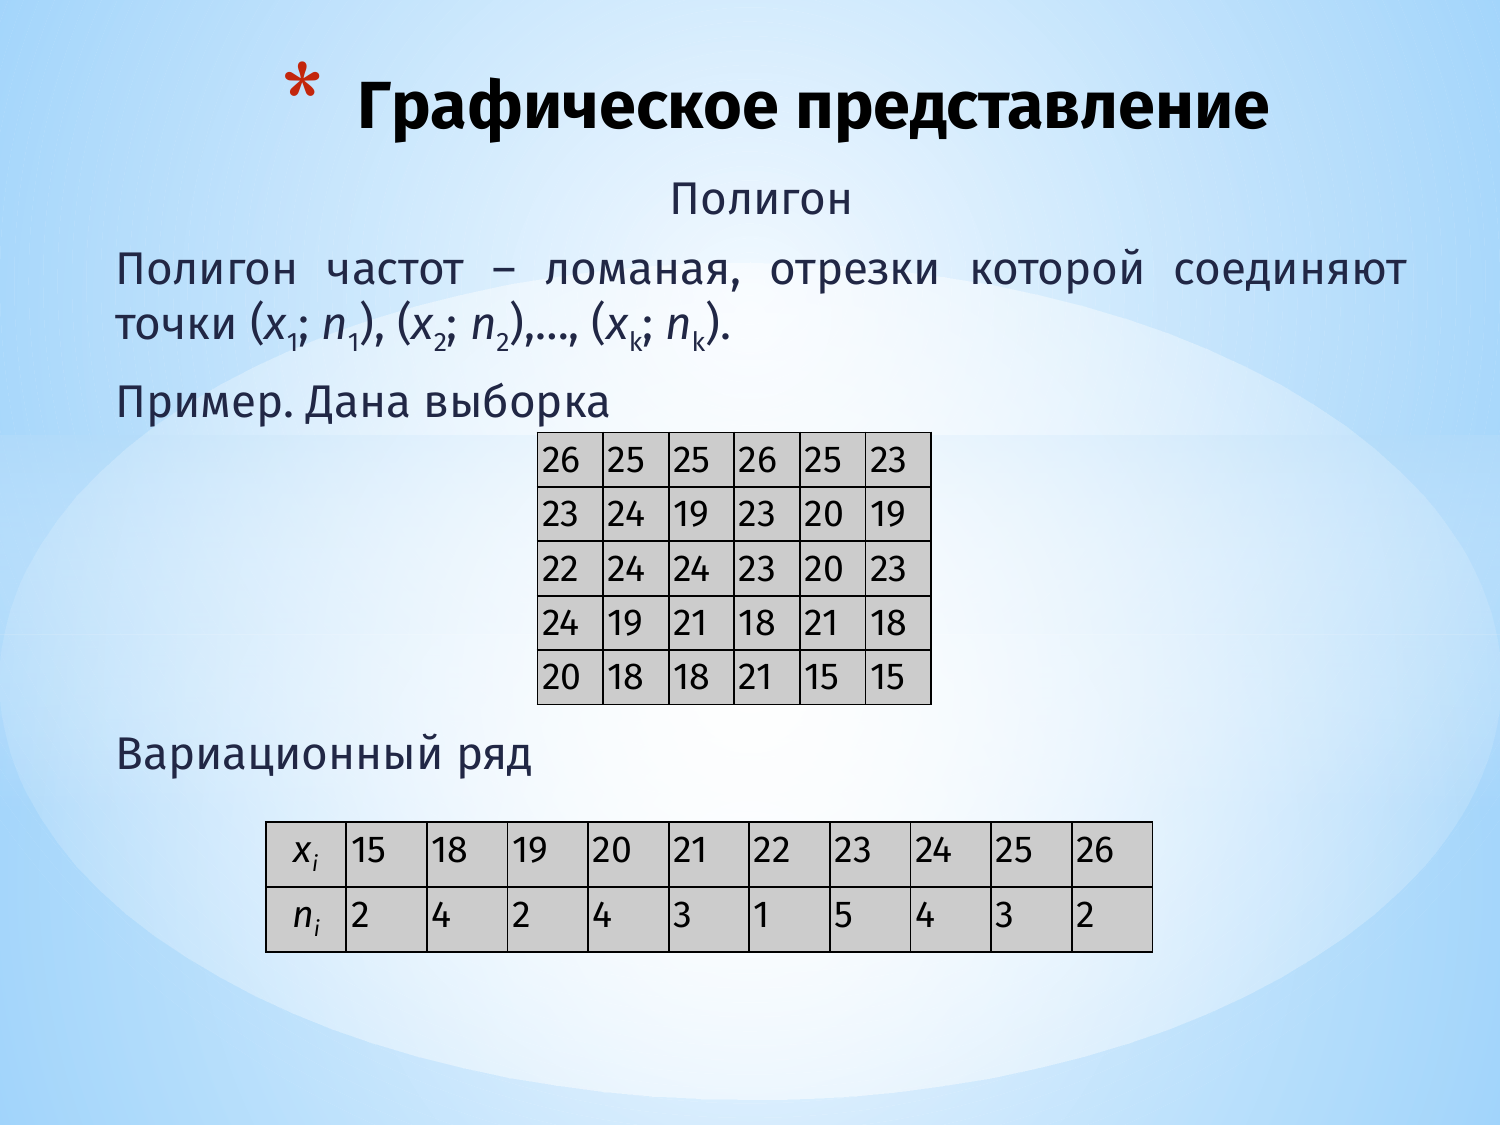

# Графическое представление
Полигон
Полигон частот – ломаная, отрезки которой соединяют точки (x1; n1), (x2; n2),…, (xk; nk).
Пример. Дана выборка

Вариационный ряд

| 26 | 25 | 25 | 26 | 25 | 23 |
| --- | --- | --- | --- | --- | --- |
| 23 | 24 | 19 | 23 | 20 | 19 |
| 22 | 24 | 24 | 23 | 20 | 23 |
| 24 | 19 | 21 | 18 | 21 | 18 |
| 20 | 18 | 18 | 21 | 15 | 15 |
| xi | 15 | 18 | 19 | 20 | 21 | 22 | 23 | 24 | 25 | 26 |
| --- | --- | --- | --- | --- | --- | --- | --- | --- | --- | --- |
| ni | 2 | 4 | 2 | 4 | 3 | 1 | 5 | 4 | 3 | 2 |